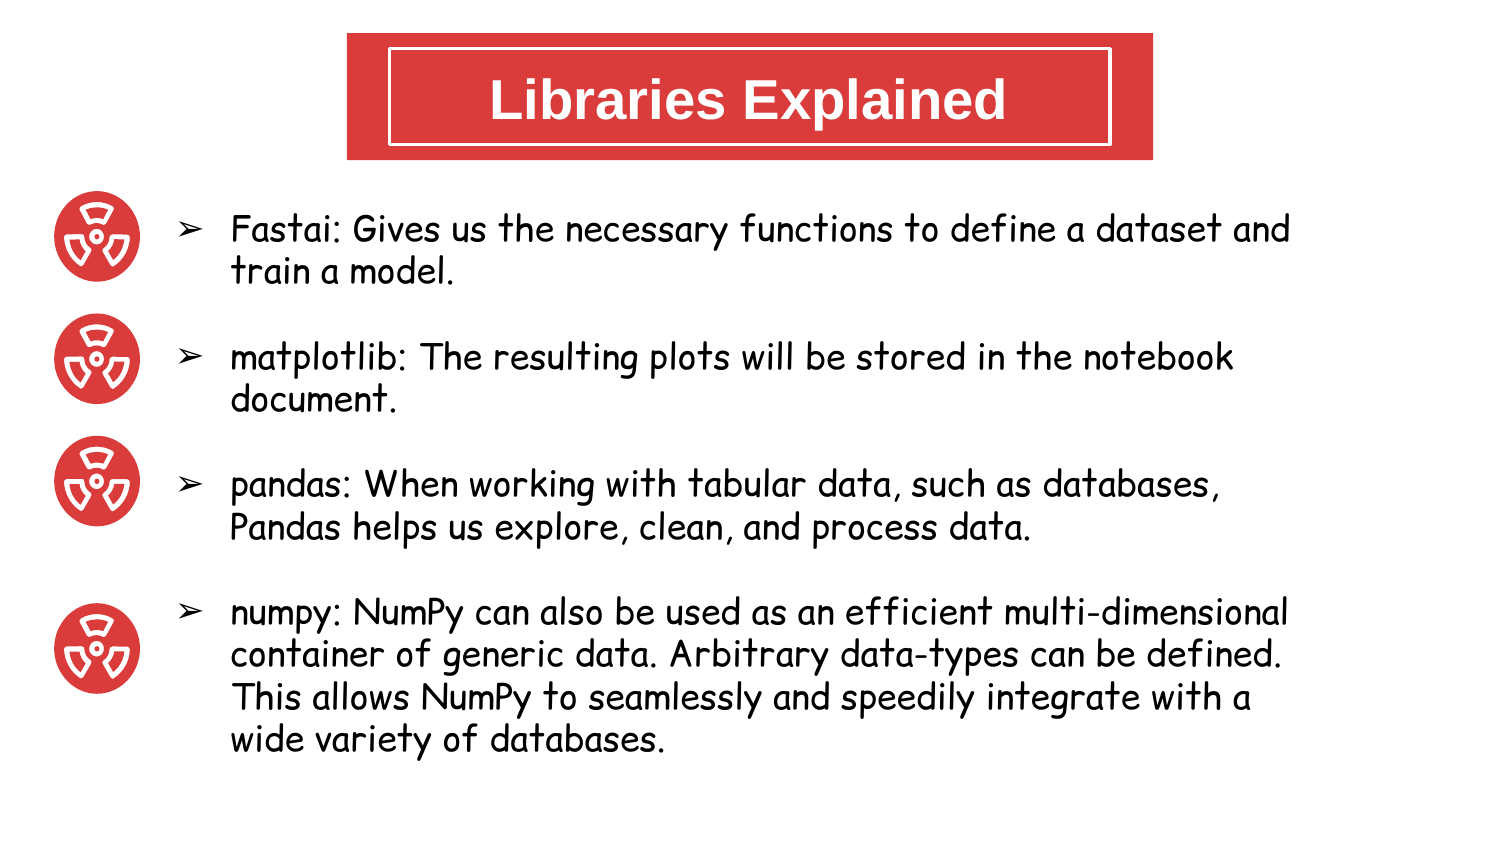

# Libraries Explained

Fastai: Gives us the necessary functions to define a dataset and train a model.

matplotlib: The resulting plots will be stored in the notebook document.

pandas: When working with tabular data, such as databases, Pandas helps us explore, clean, and process data.

numpy: NumPy can also be used as an efficient multi-dimensional container of generic data. Arbitrary data-types can be defined. This allows NumPy to seamlessly and speedily integrate with a wide variety of databases.